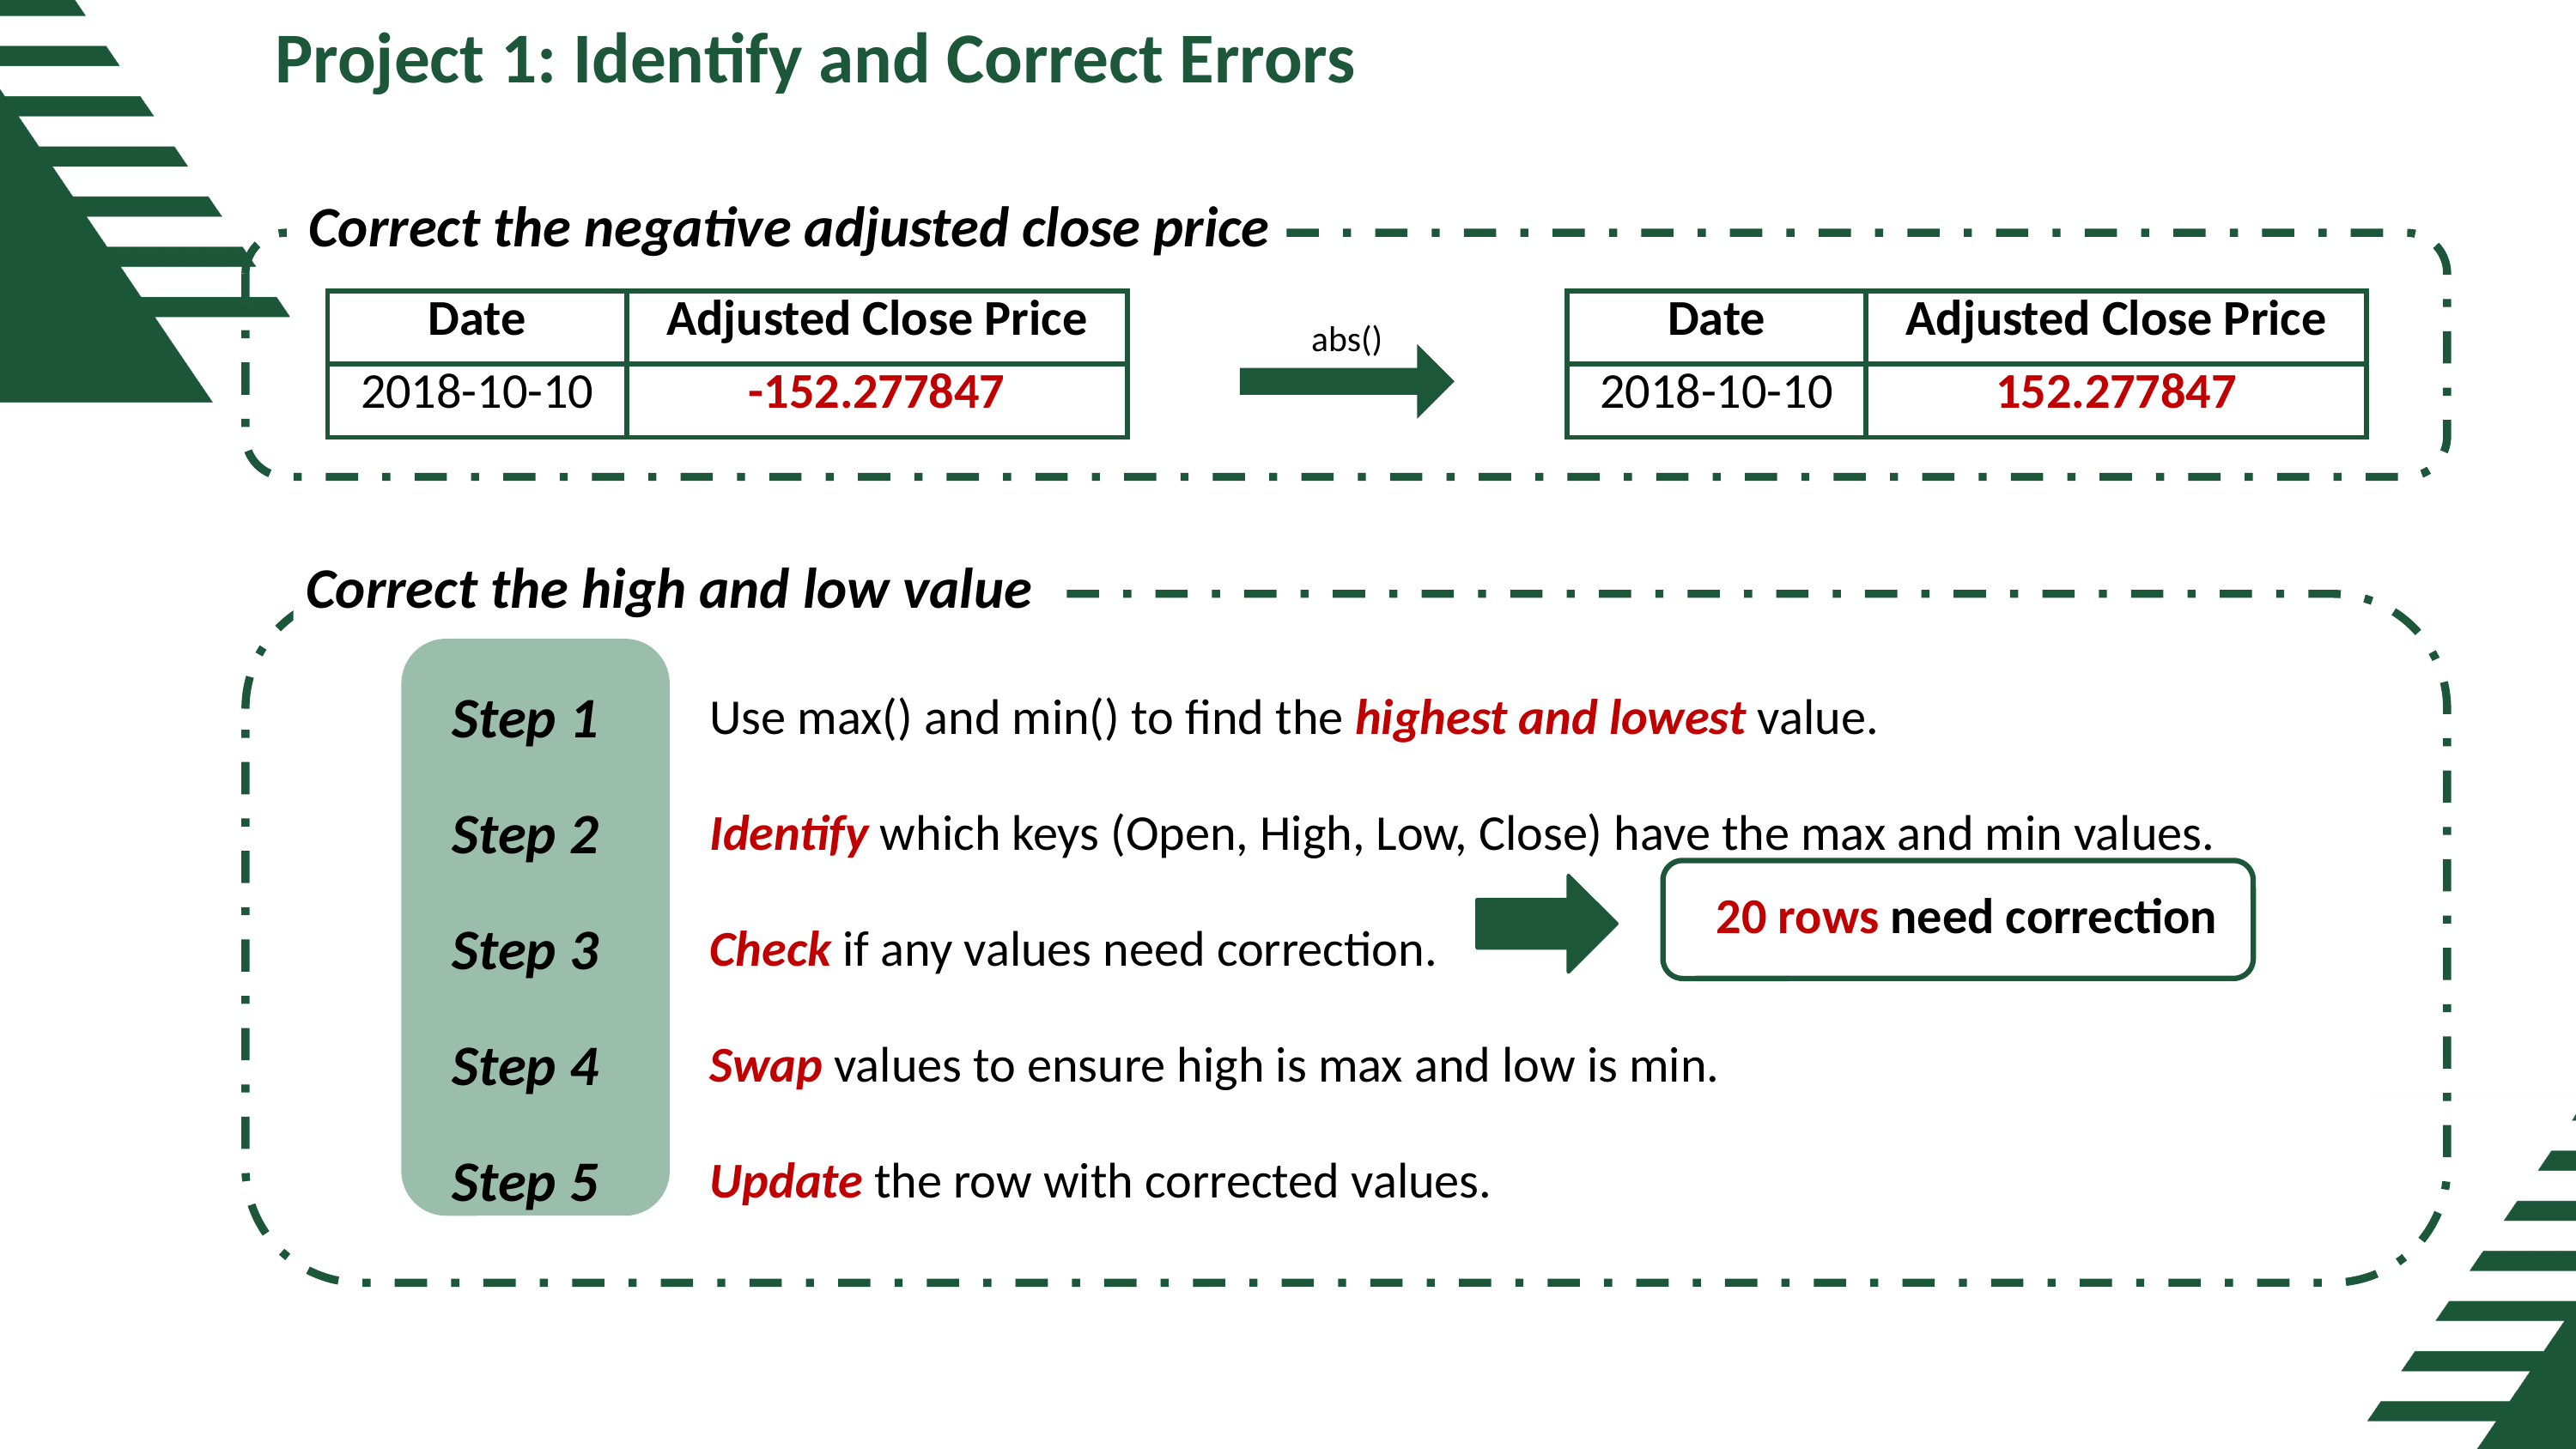

Project 1: Identify and Correct Errors
Correct the negative adjusted close price

| Date | Adjusted Close Price |
| --- | --- |
| 2018-10-10 | -152.277847 |
| Date | Adjusted Close Price |
| --- | --- |
| 2018-10-10 | 152.277847 |
abs()

Correct the high and low value

| Step 1 | Use max() and min() to find the highest and lowest value. |
| --- | --- |
| Step 2 | Identify which keys (Open, High, Low, Close) have the max and min values. |
| Step 3 | Check if any values need correction. |
| Step 4 | Swap values to ensure high is max and low is min. |
| Step 5 | Update the row with corrected values. |

20 rows need correction